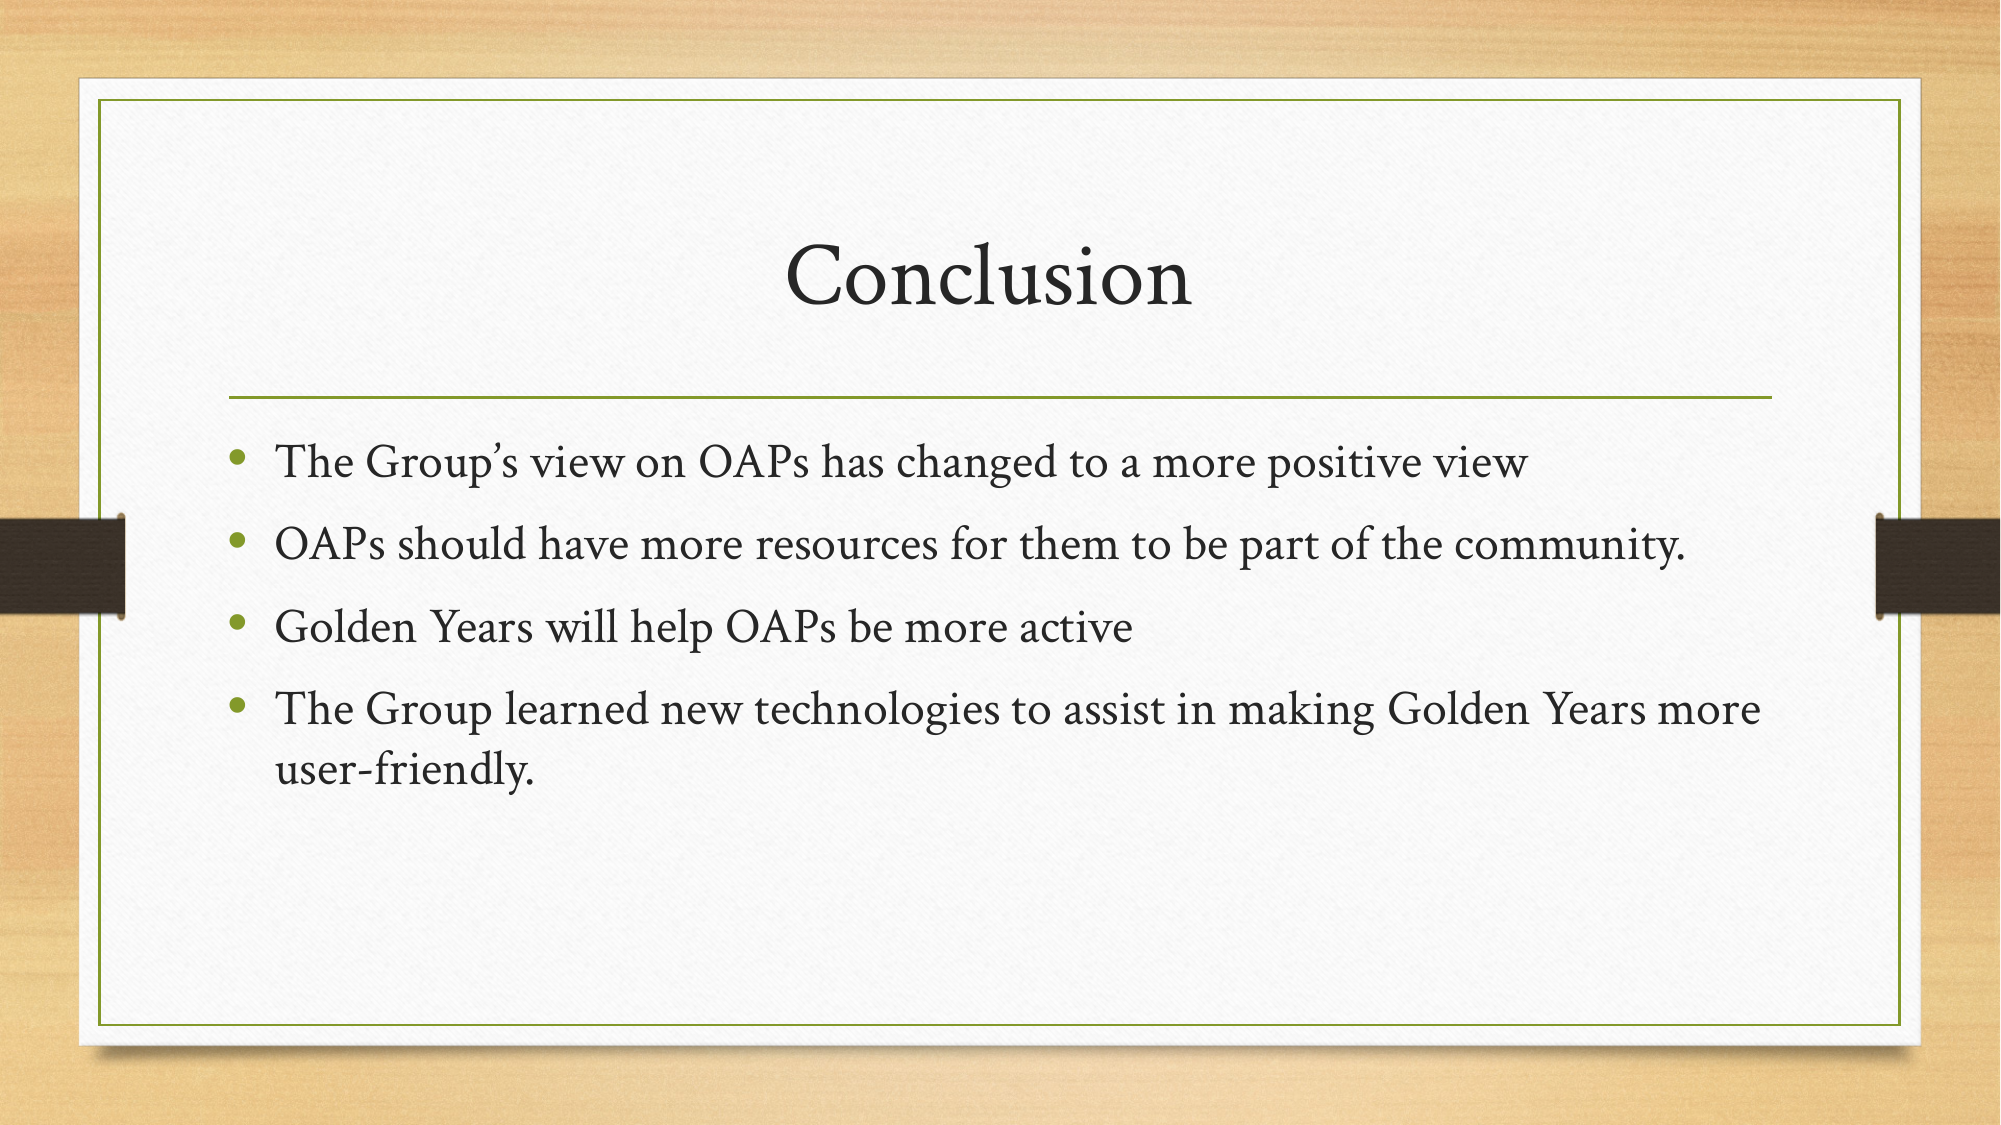

# Conclusion
The Group’s view on OAPs has changed to a more positive view
OAPs should have more resources for them to be part of the community.
Golden Years will help OAPs be more active
The Group learned new technologies to assist in making Golden Years more user-friendly.